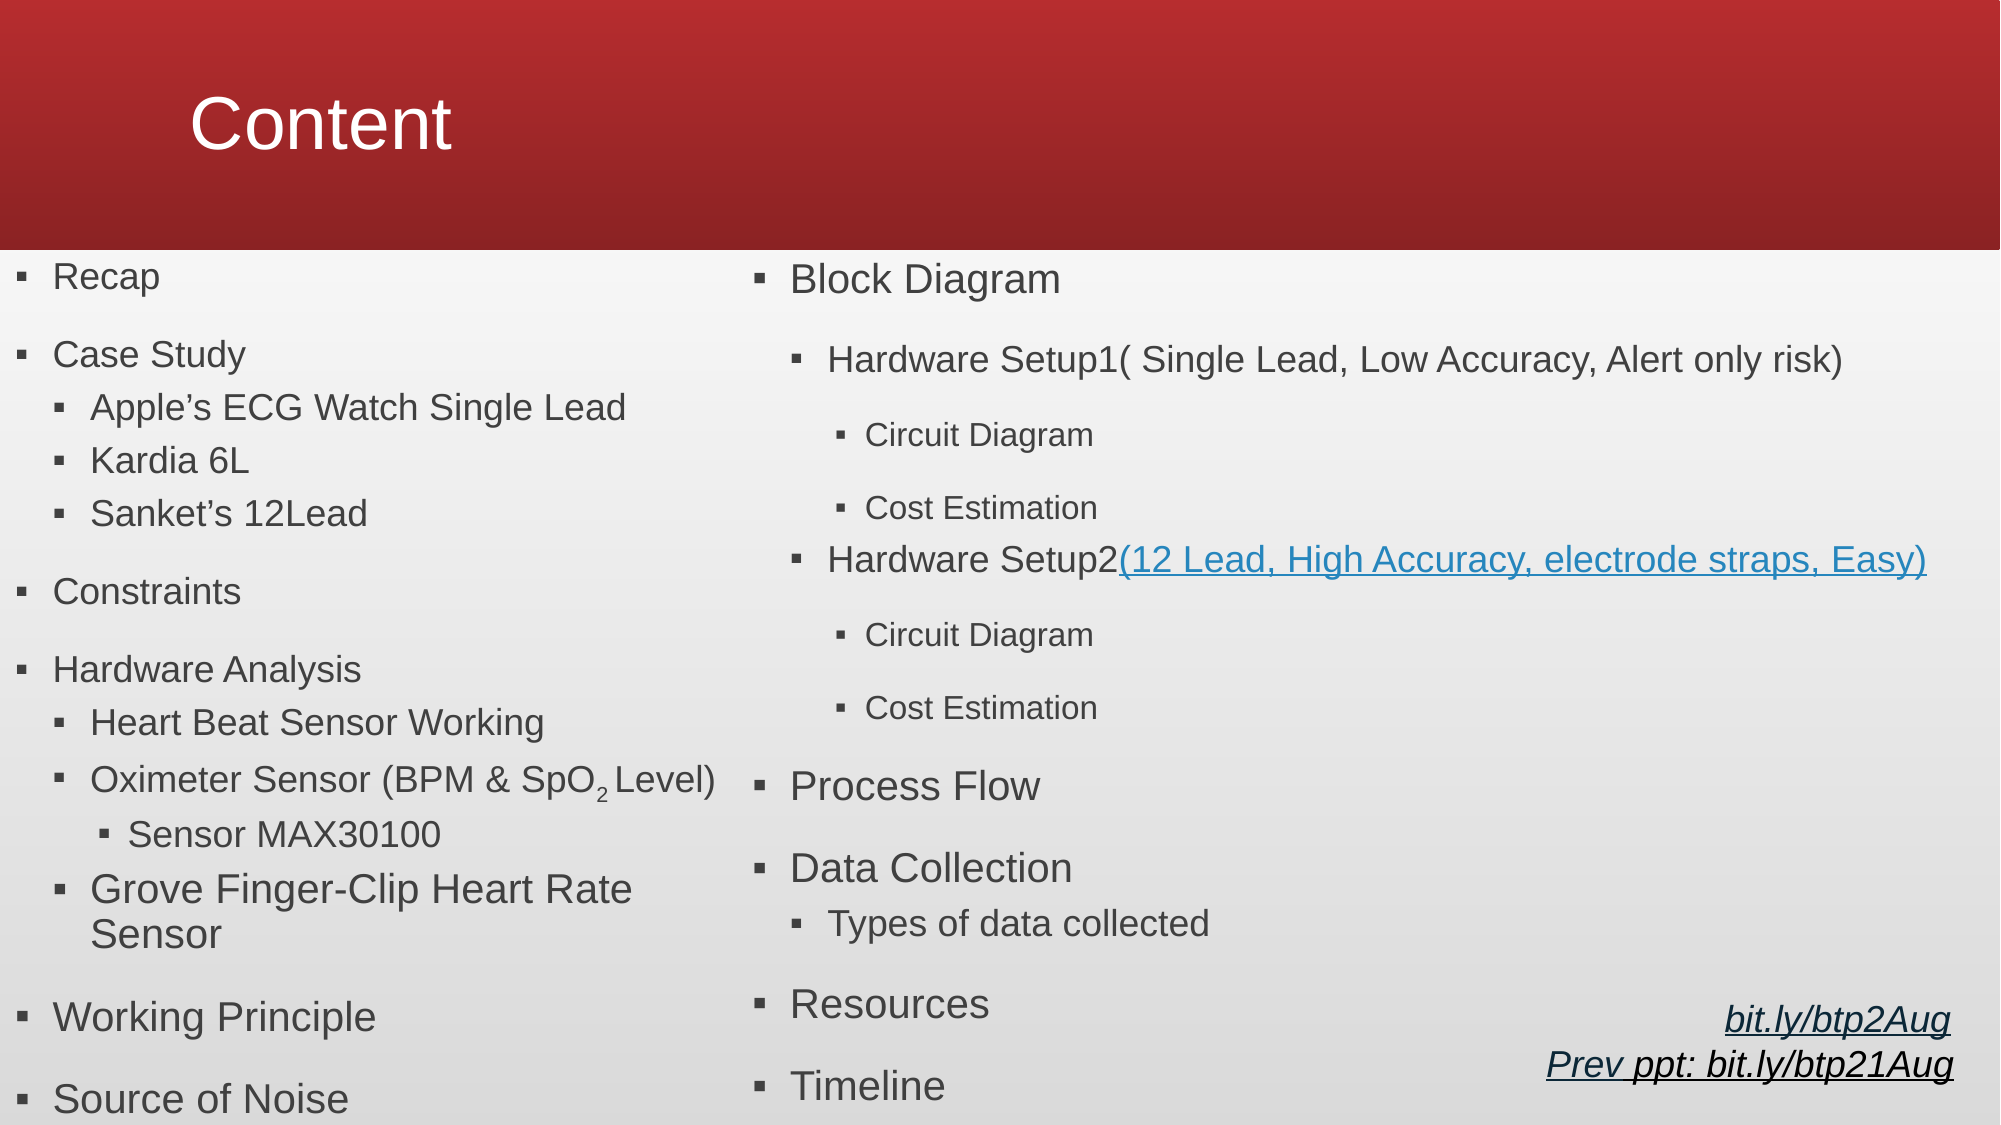

# Content
Recap
Case Study
Apple’s ECG Watch Single Lead
Kardia 6L
Sanket’s 12Lead
Constraints
Hardware Analysis
Heart Beat Sensor Working
Oximeter Sensor (BPM & SpO2 Level)
Sensor MAX30100
Grove Finger-Clip Heart Rate Sensor
Working Principle
Source of Noise
Block Diagram
Hardware Setup1( Single Lead, Low Accuracy, Alert only risk)
Circuit Diagram
Cost Estimation
Hardware Setup2(12 Lead, High Accuracy, electrode straps, Easy)
Circuit Diagram
Cost Estimation
Process Flow
Data Collection
Types of data collected
Resources
Timeline

                 bit.ly/btp2Aug
Prev ppt: bit.ly/btp21Aug